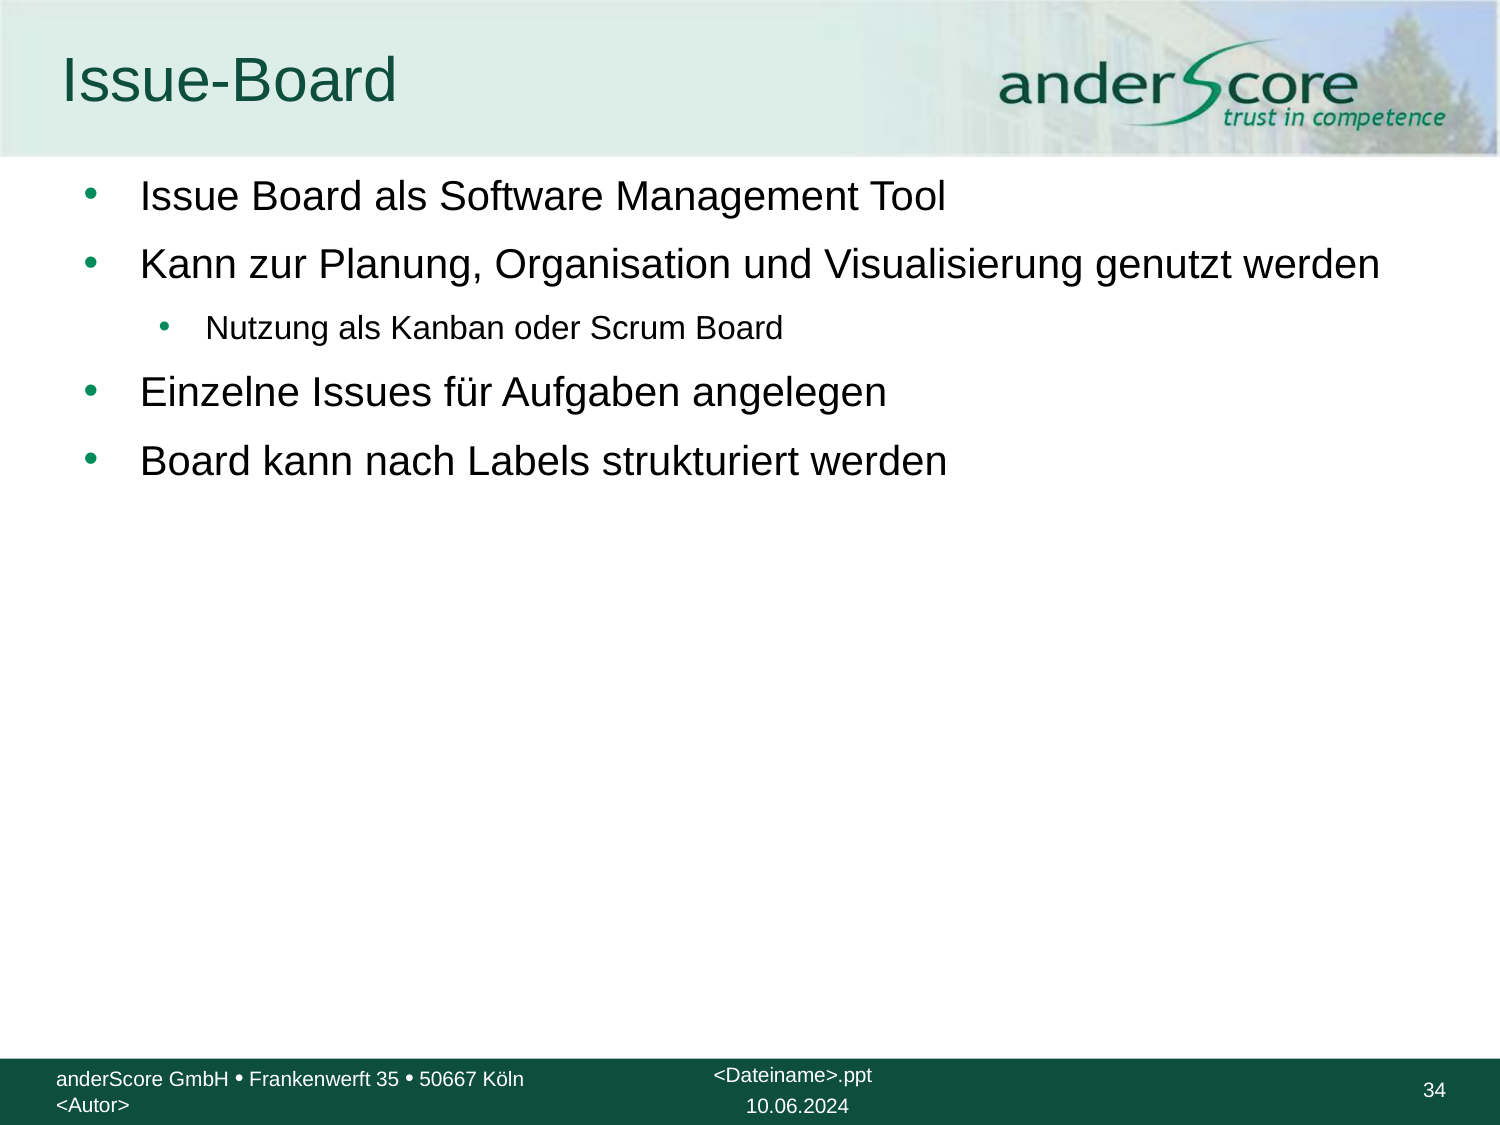

# Issue-Board
Issue Board als Software Management Tool
Kann zur Planung, Organisation und Visualisierung genutzt werden
Nutzung als Kanban oder Scrum Board
Einzelne Issues für Aufgaben angelegen
Board kann nach Labels strukturiert werden